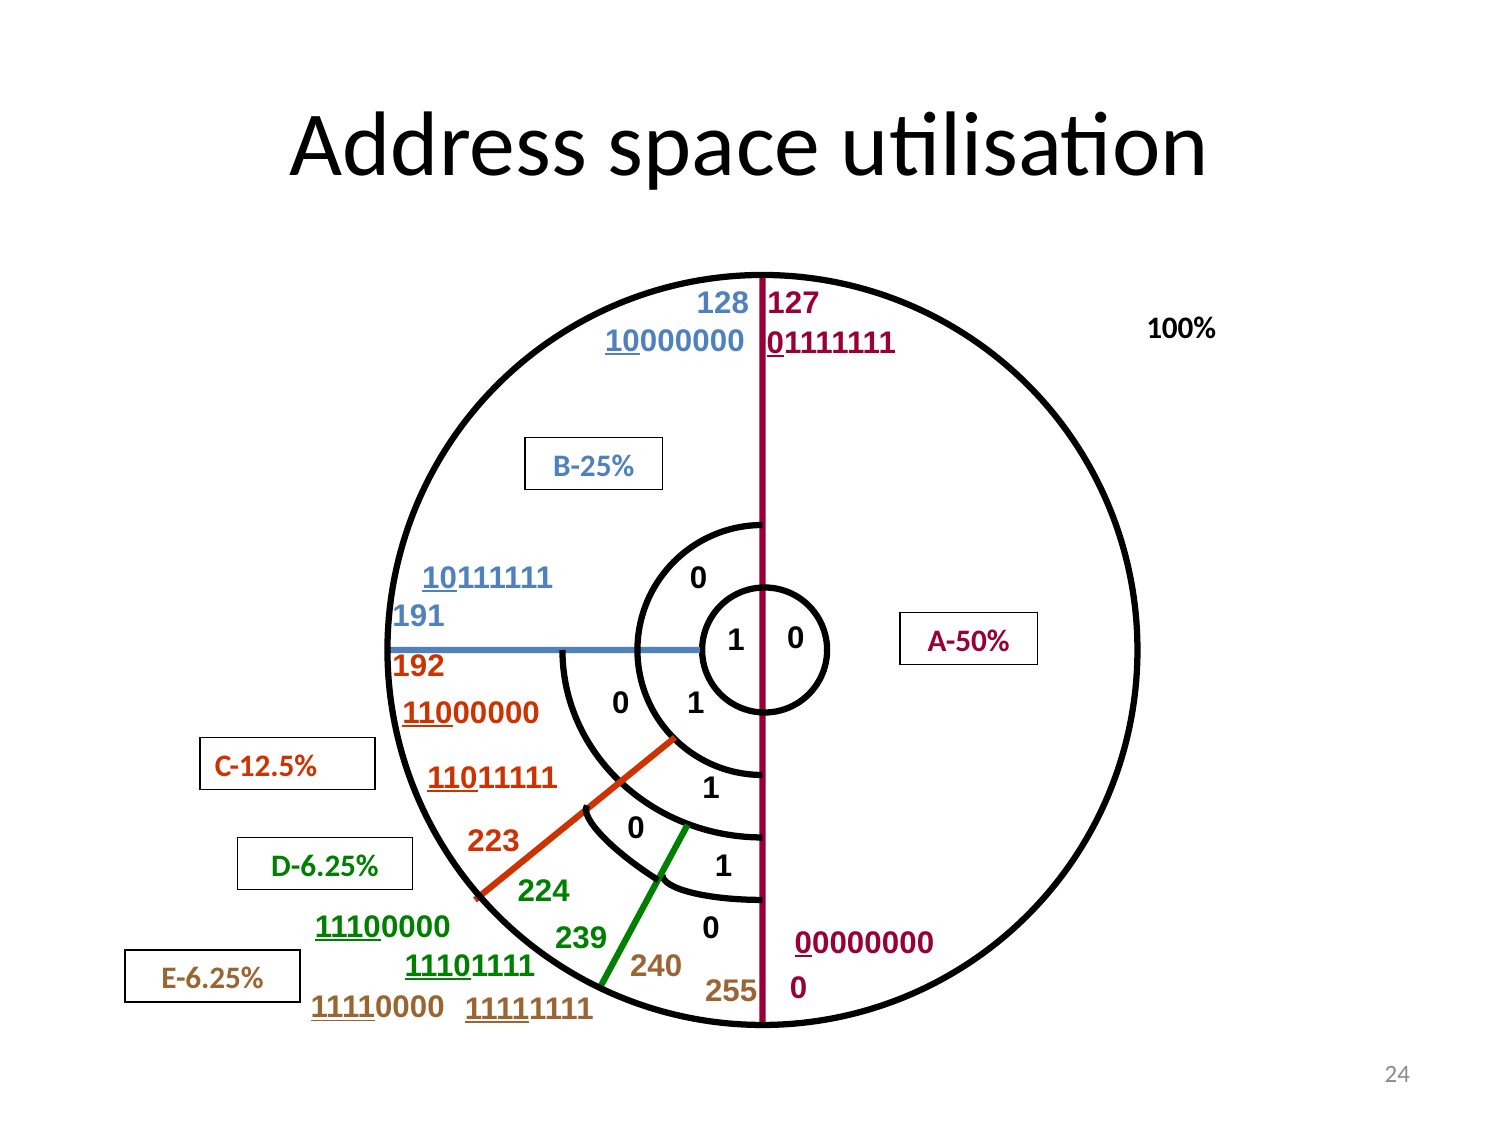

# Address space utilisation
128
10000000
B-25%

0

1
10111111
191

100%

0
1
127
01111111
A-50%
00000000
0
192
11000000
C-12.5%

11011111
223
0
1

0

1

D-6.25%
224
11100000
239
11101111
0
240
E-6.25%
255
11110000
11111111
24